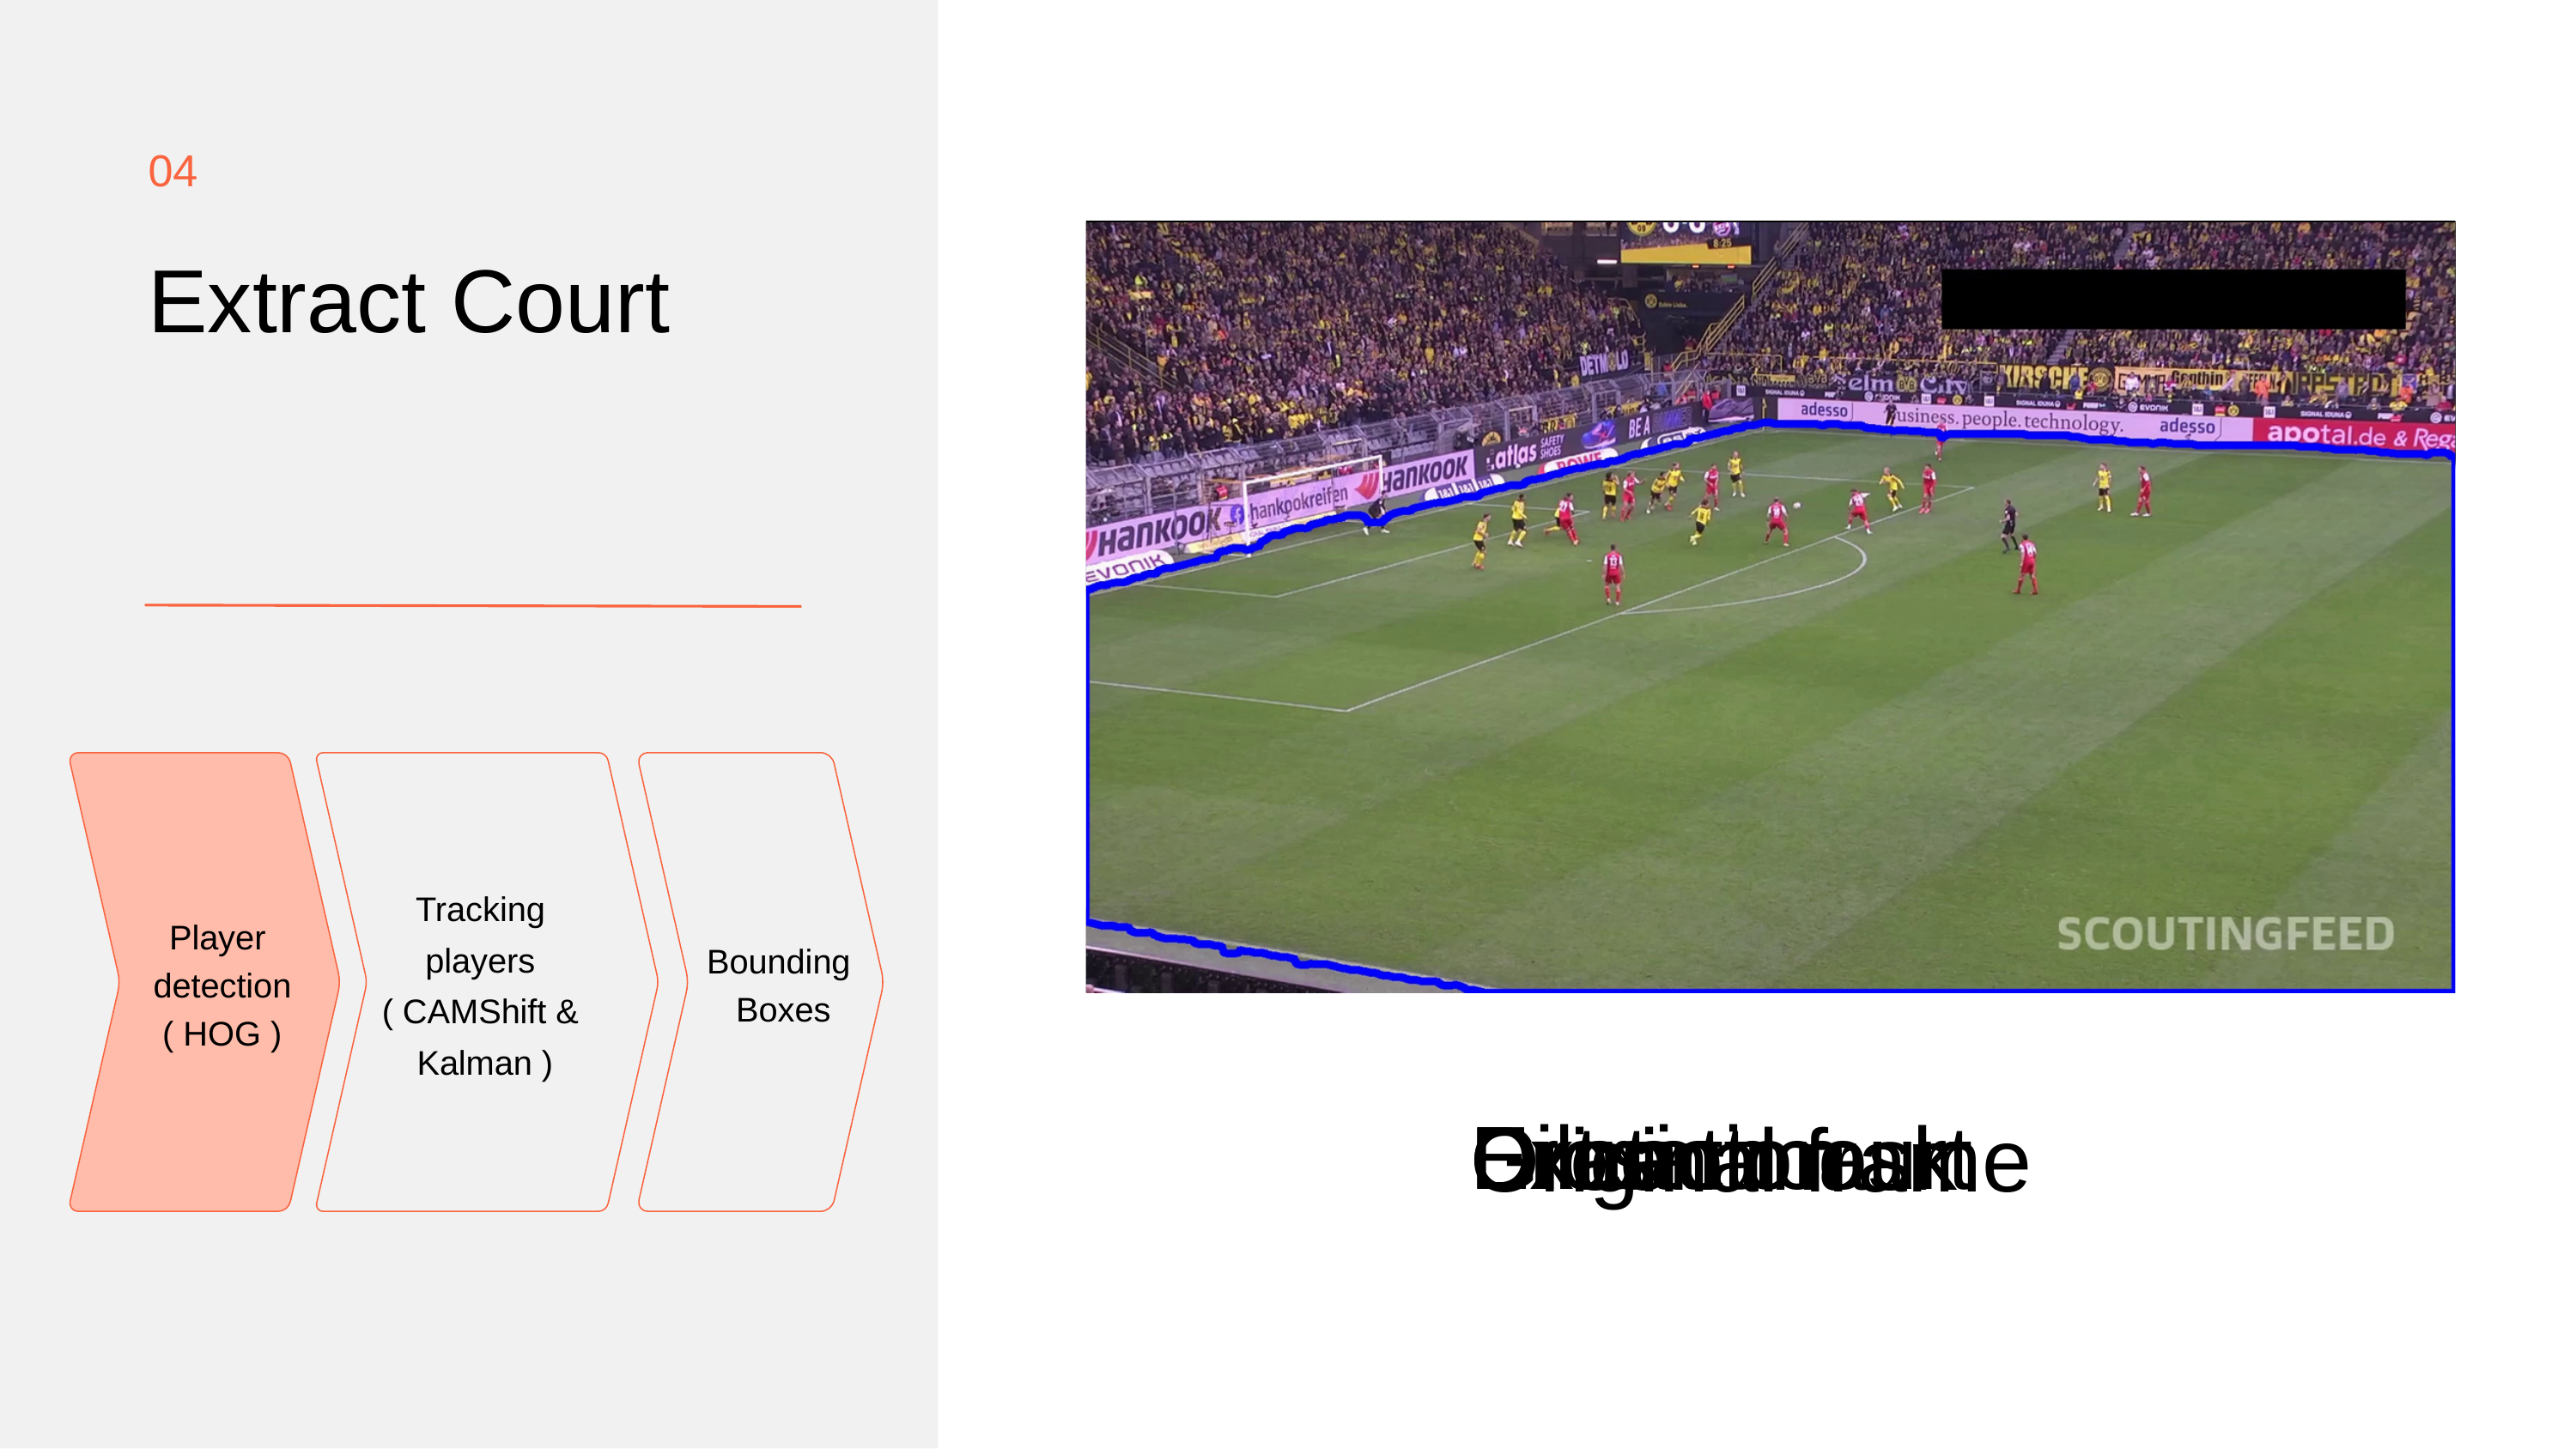

04

Extract Court

Tracking
players
( CAMShift &
Kalman )
Player
detection
( HOG )
Bounding
Boxes
Dilatation
Extract court
Erosion
Green mask
Original frame